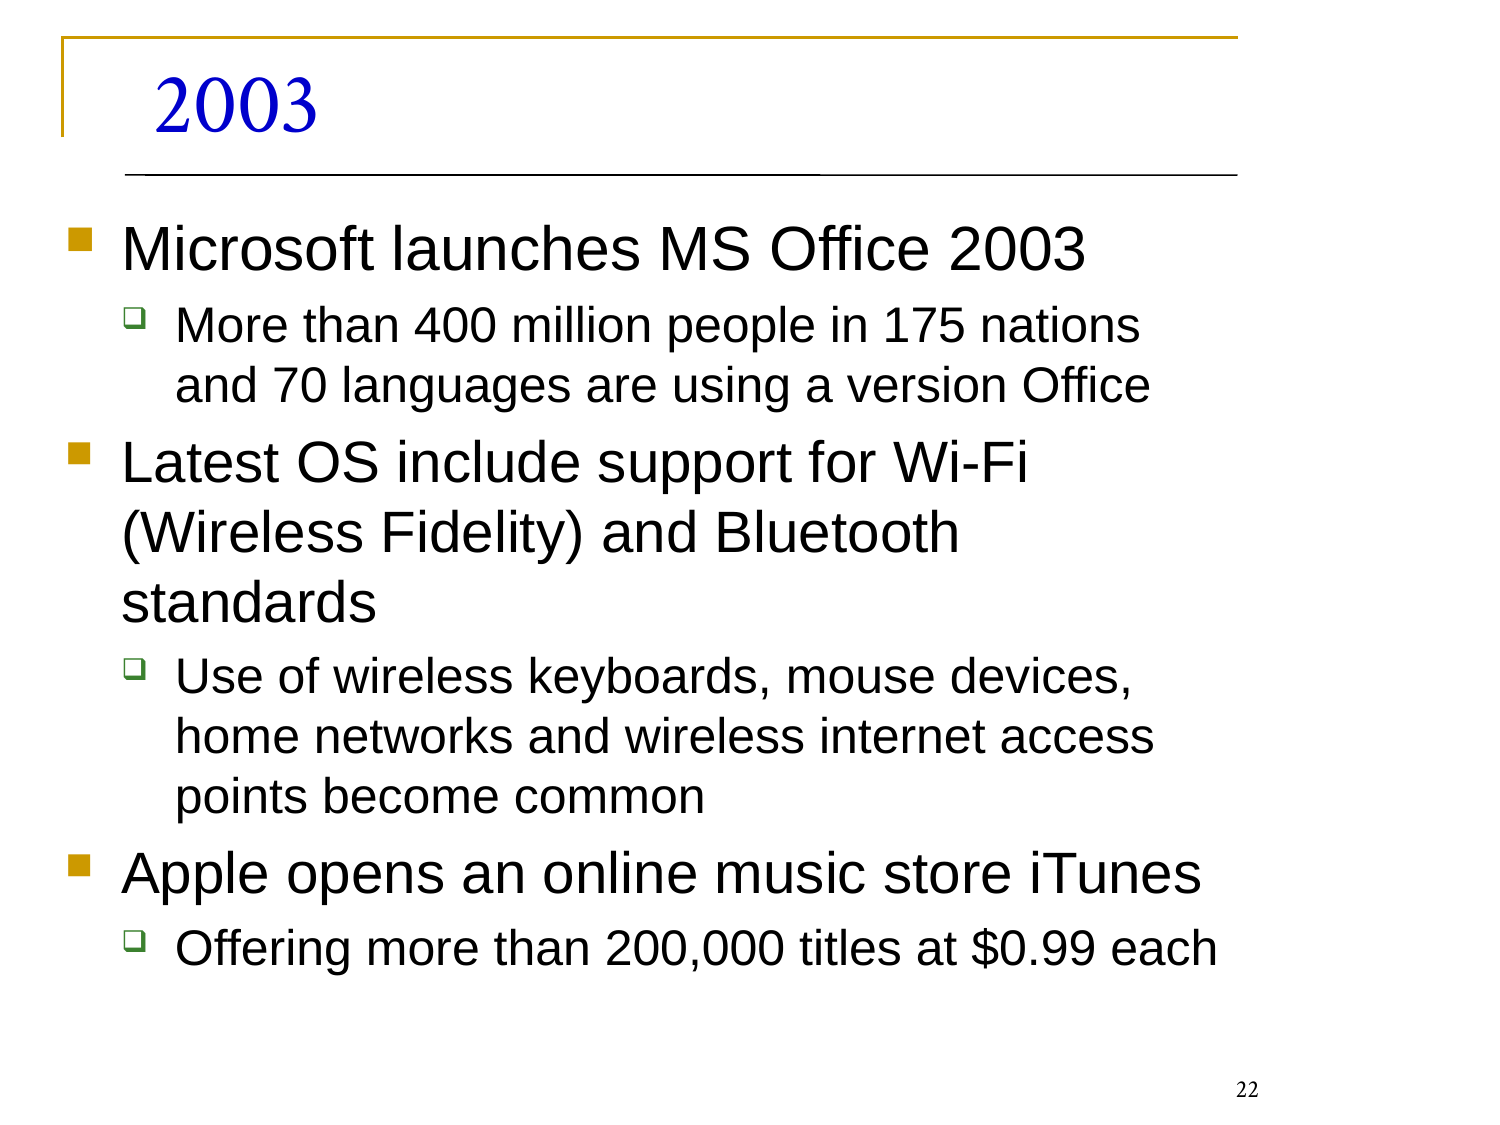

# 2003
Microsoft launches MS Office 2003
More than 400 million people in 175 nations and 70 languages are using a version Office
Latest OS include support for Wi-Fi (Wireless Fidelity) and Bluetooth standards
Use of wireless keyboards, mouse devices, home networks and wireless internet access points become common
Apple opens an online music store iTunes
Offering more than 200,000 titles at $0.99 each
22